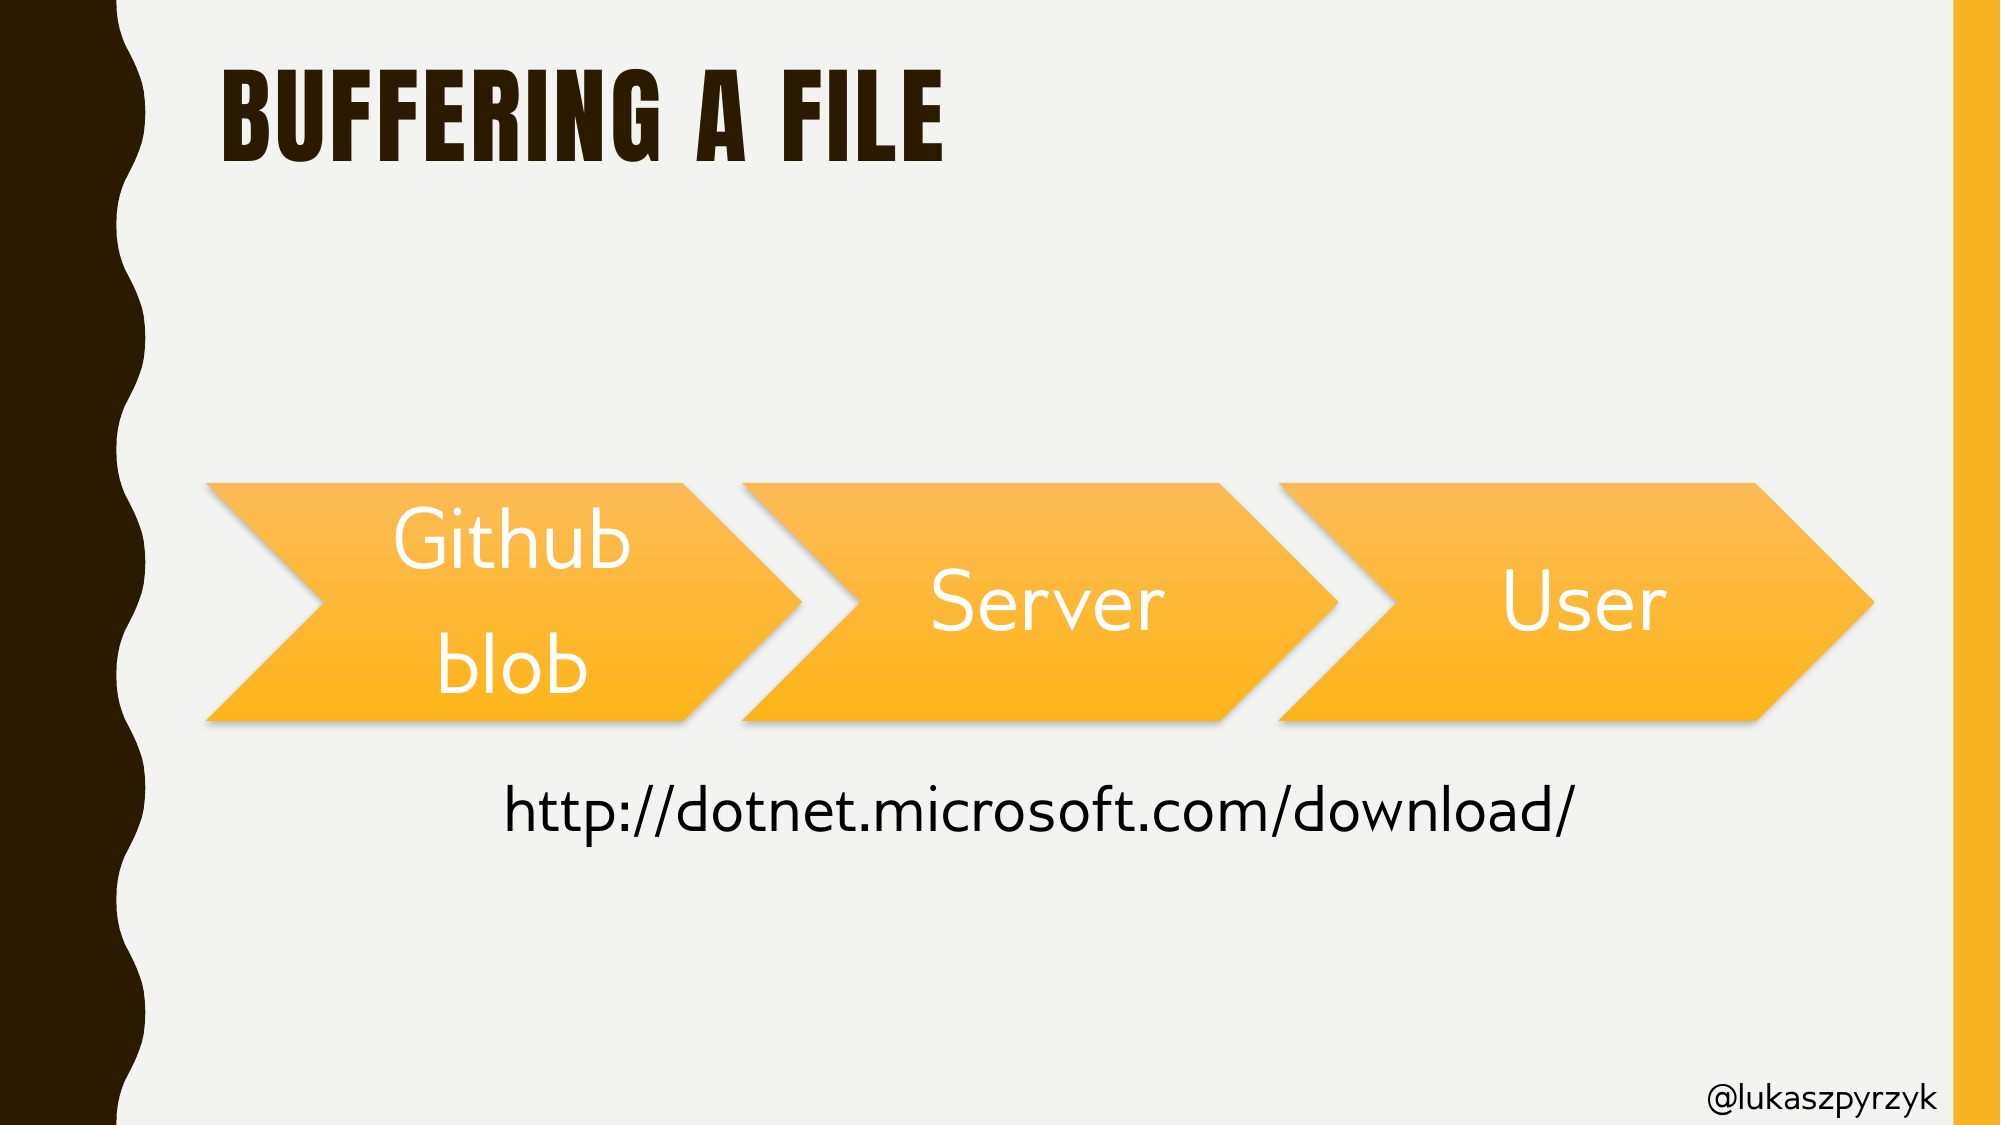

# Buffering a file
Github
blob
Server
User
http://dotnet.microsoft.com/download/
@lukaszpyrzyk